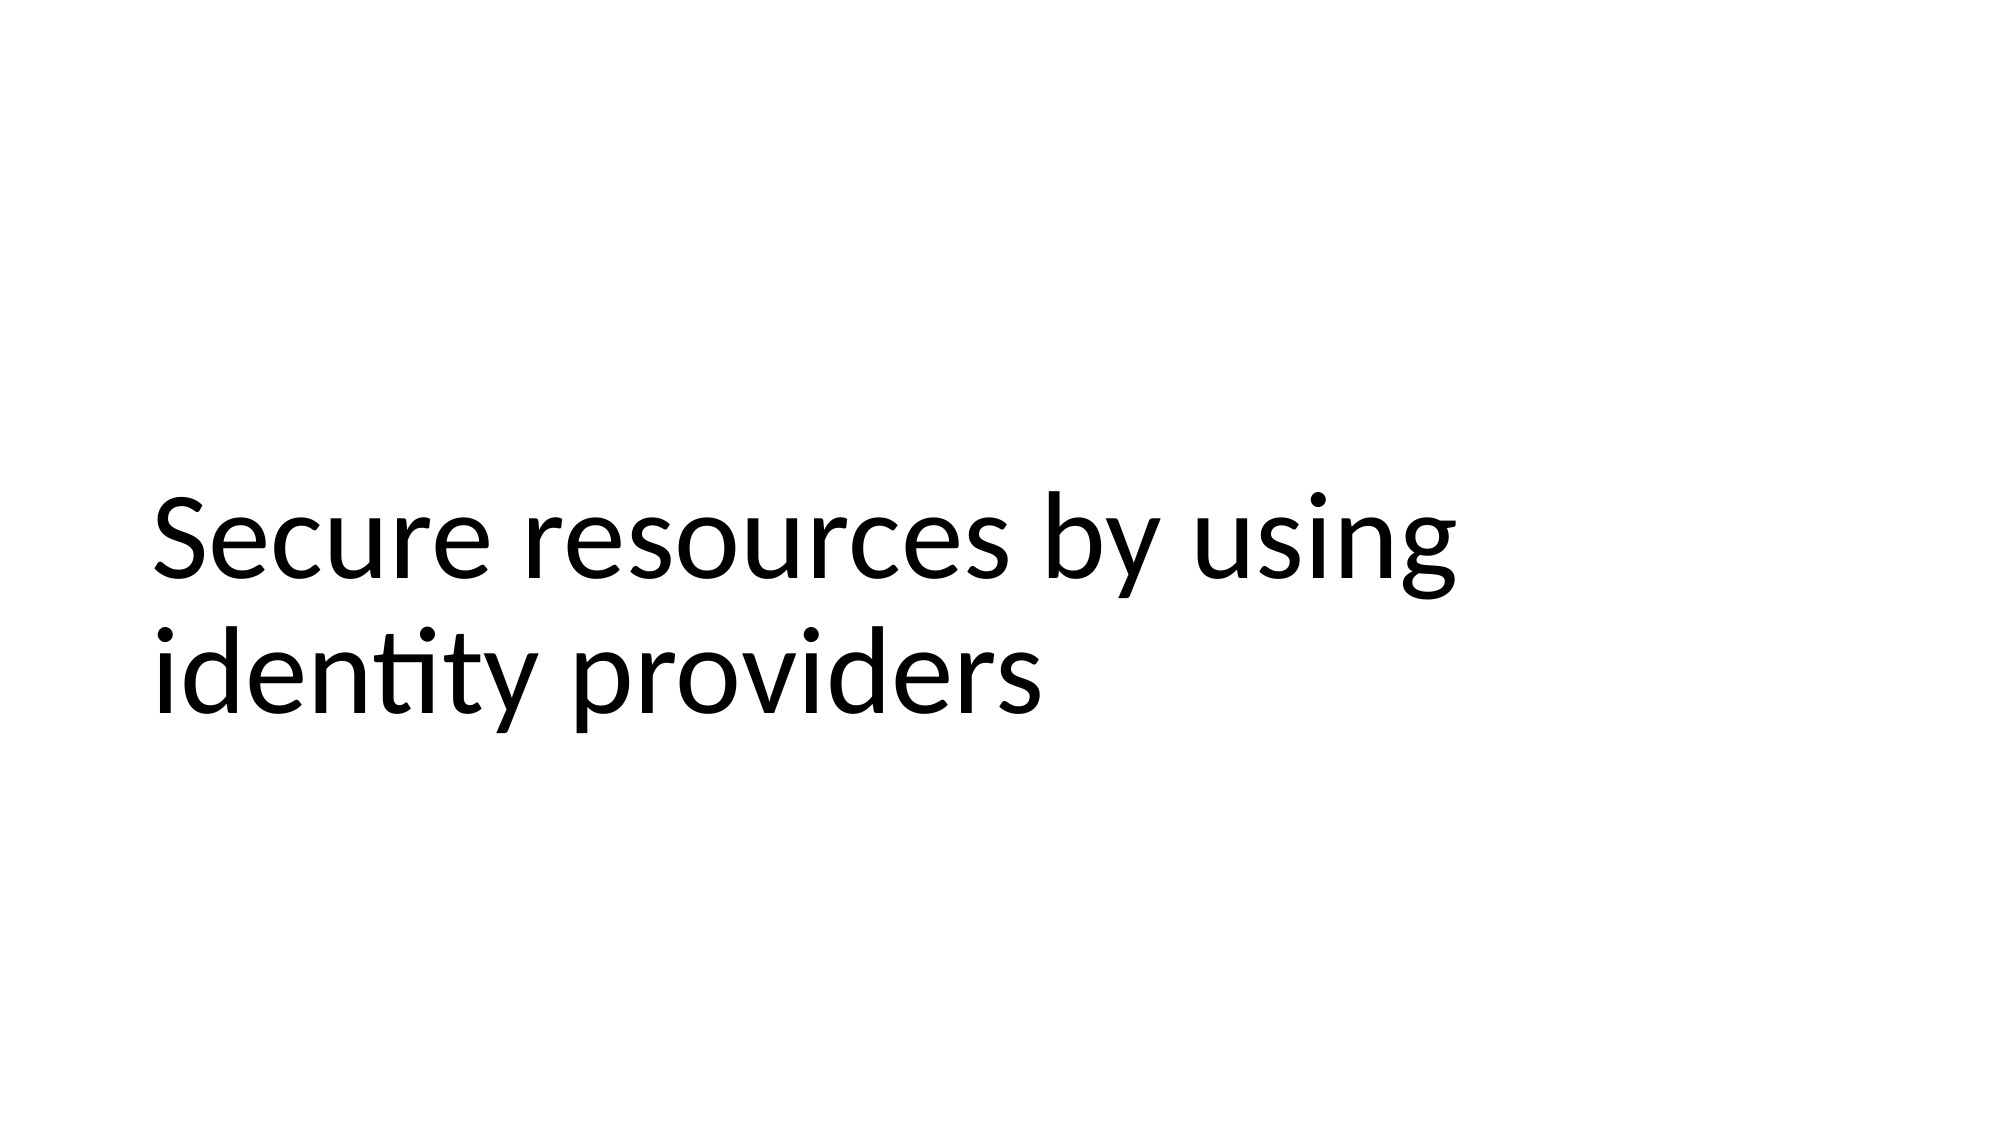

# Secure resources by using identity providers